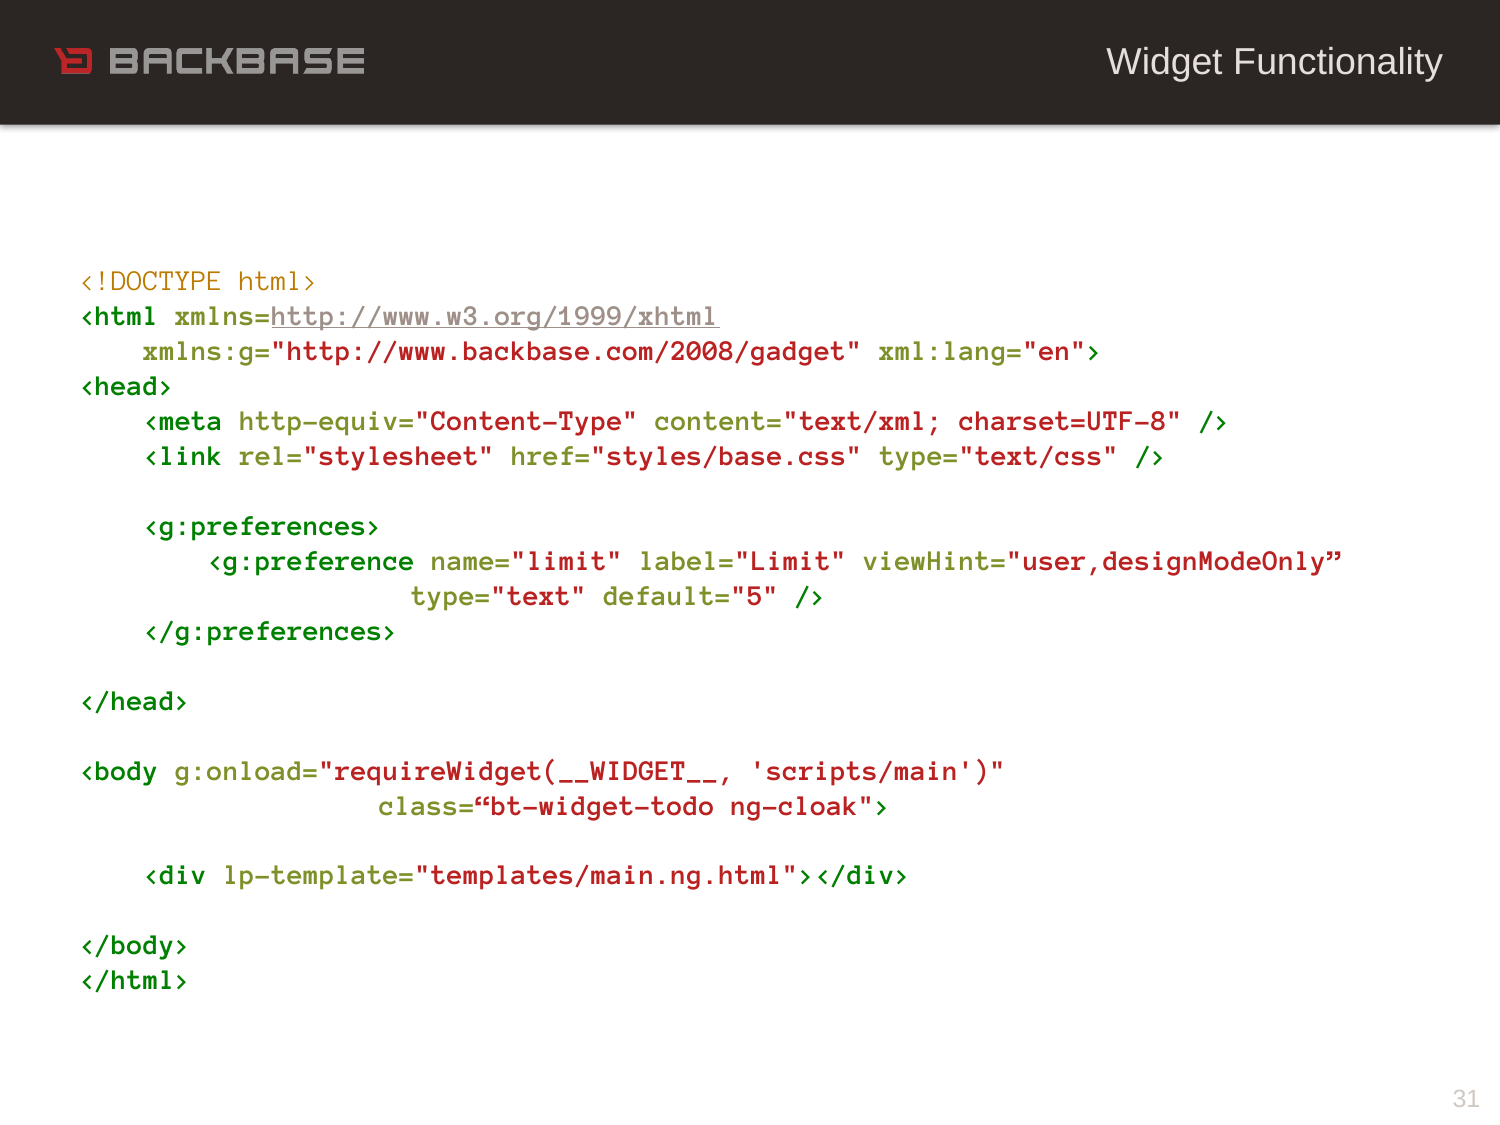

Widget Functionality
<!DOCTYPE html>
<html xmlns=http://www.w3.org/1999/xhtml
    xmlns:g="http://www.backbase.com/2008/gadget" xml:lang="en">
<head>
    <meta http-equiv="Content-Type" content="text/xml; charset=UTF-8" />
    <link rel="stylesheet" href="styles/base.css" type="text/css" />

    <g:preferences>
        <g:preference name="limit" label="Limit" viewHint="user,designModeOnly”
		  type="text" default="5" />
    </g:preferences>

</head>

<body g:onload="requireWidget(__WIDGET__, 'scripts/main')"
		class=“bt-widget-todo ng-cloak">

    <div lp-template="templates/main.ng.html"></div>

</body>
</html>
31